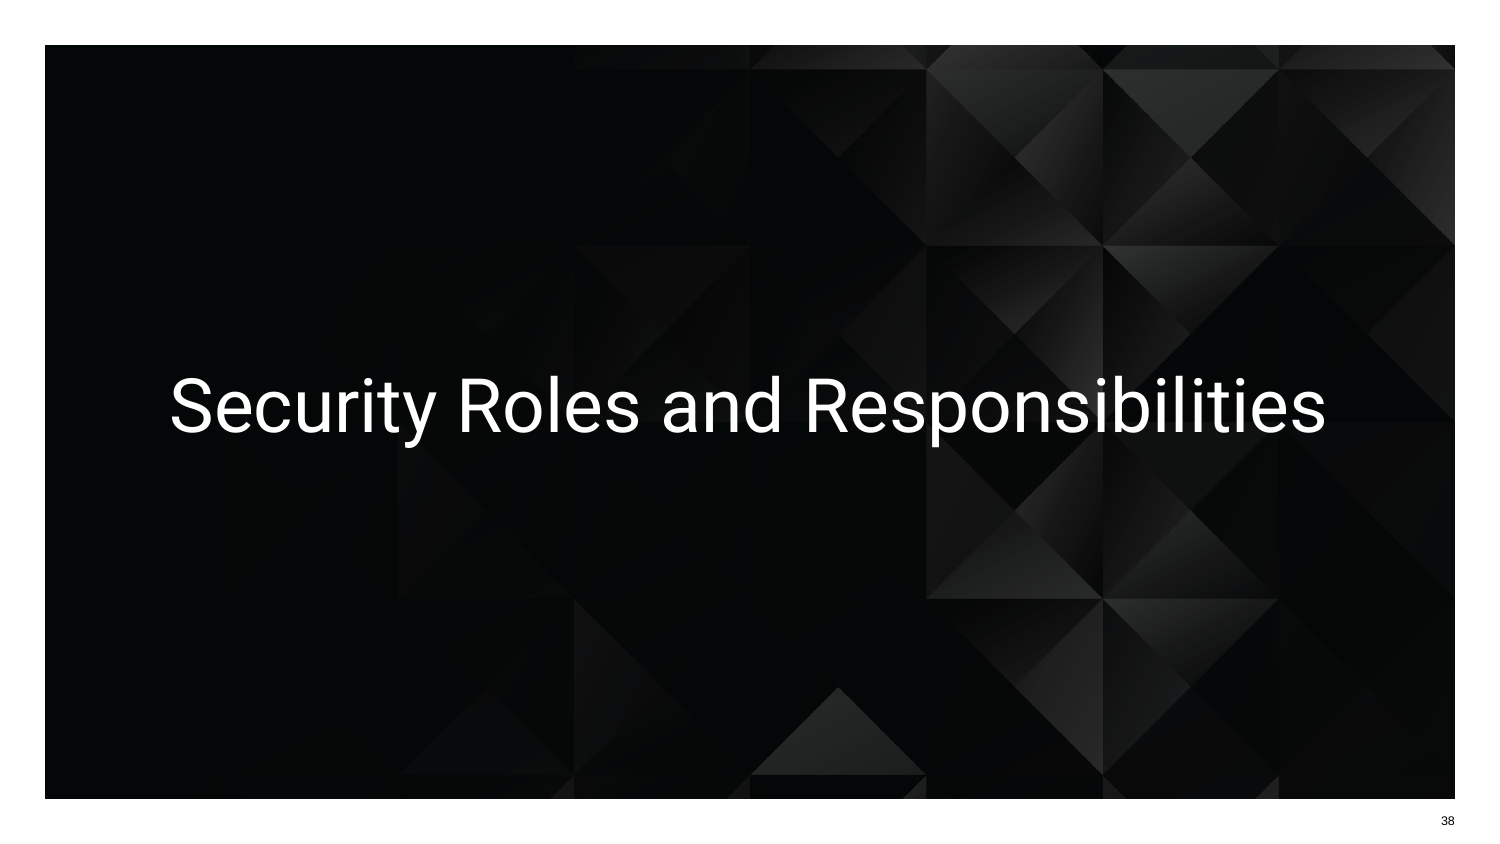

# Security Roles and Responsibilities
38

38